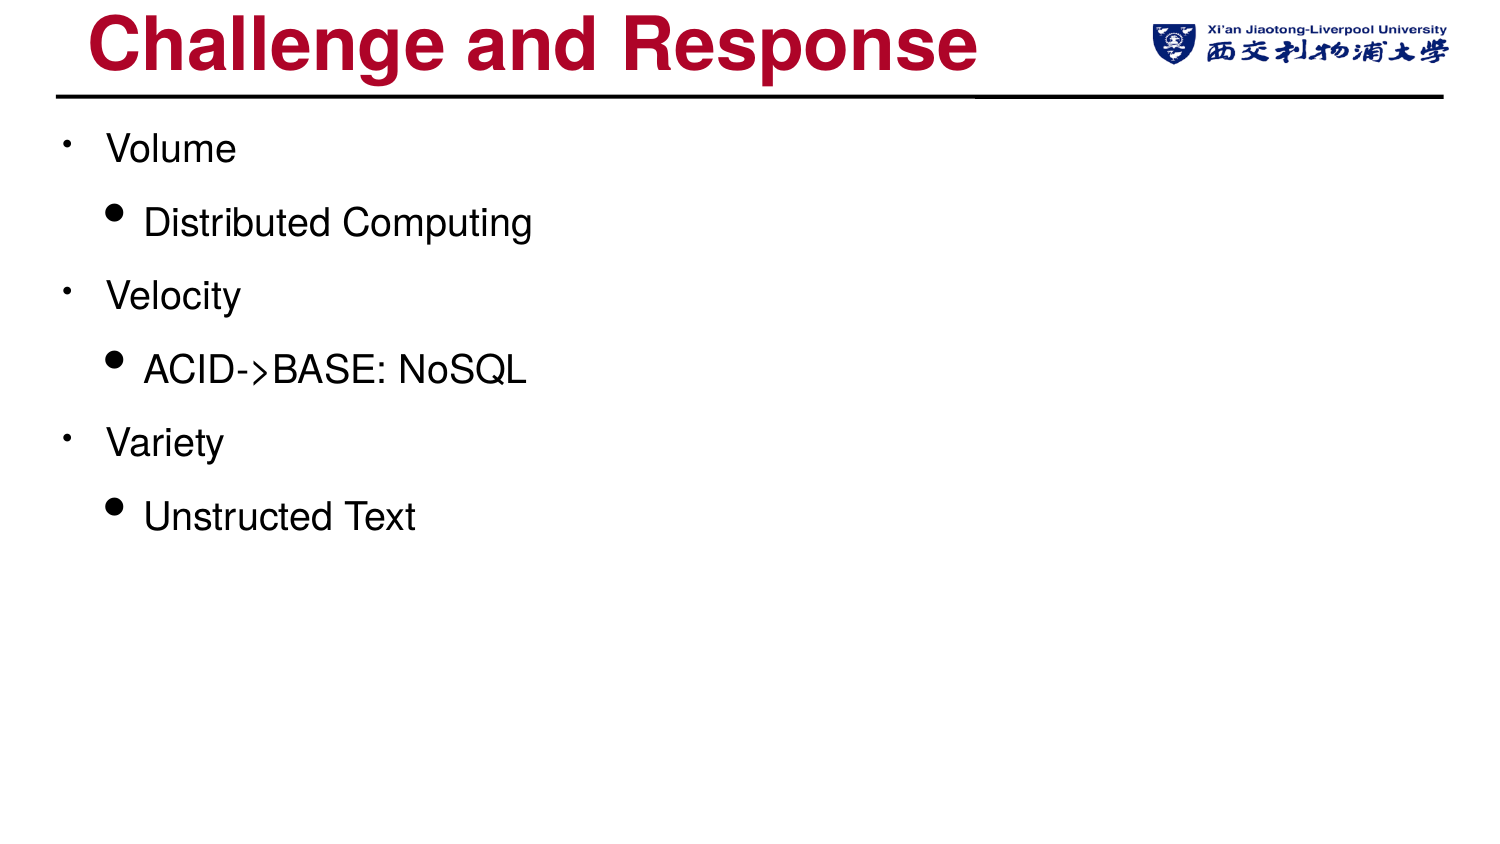

# Challenge and Response
Volume
Distributed Computing
Velocity
ACID->BASE: NoSQL
Variety
Unstructed Text